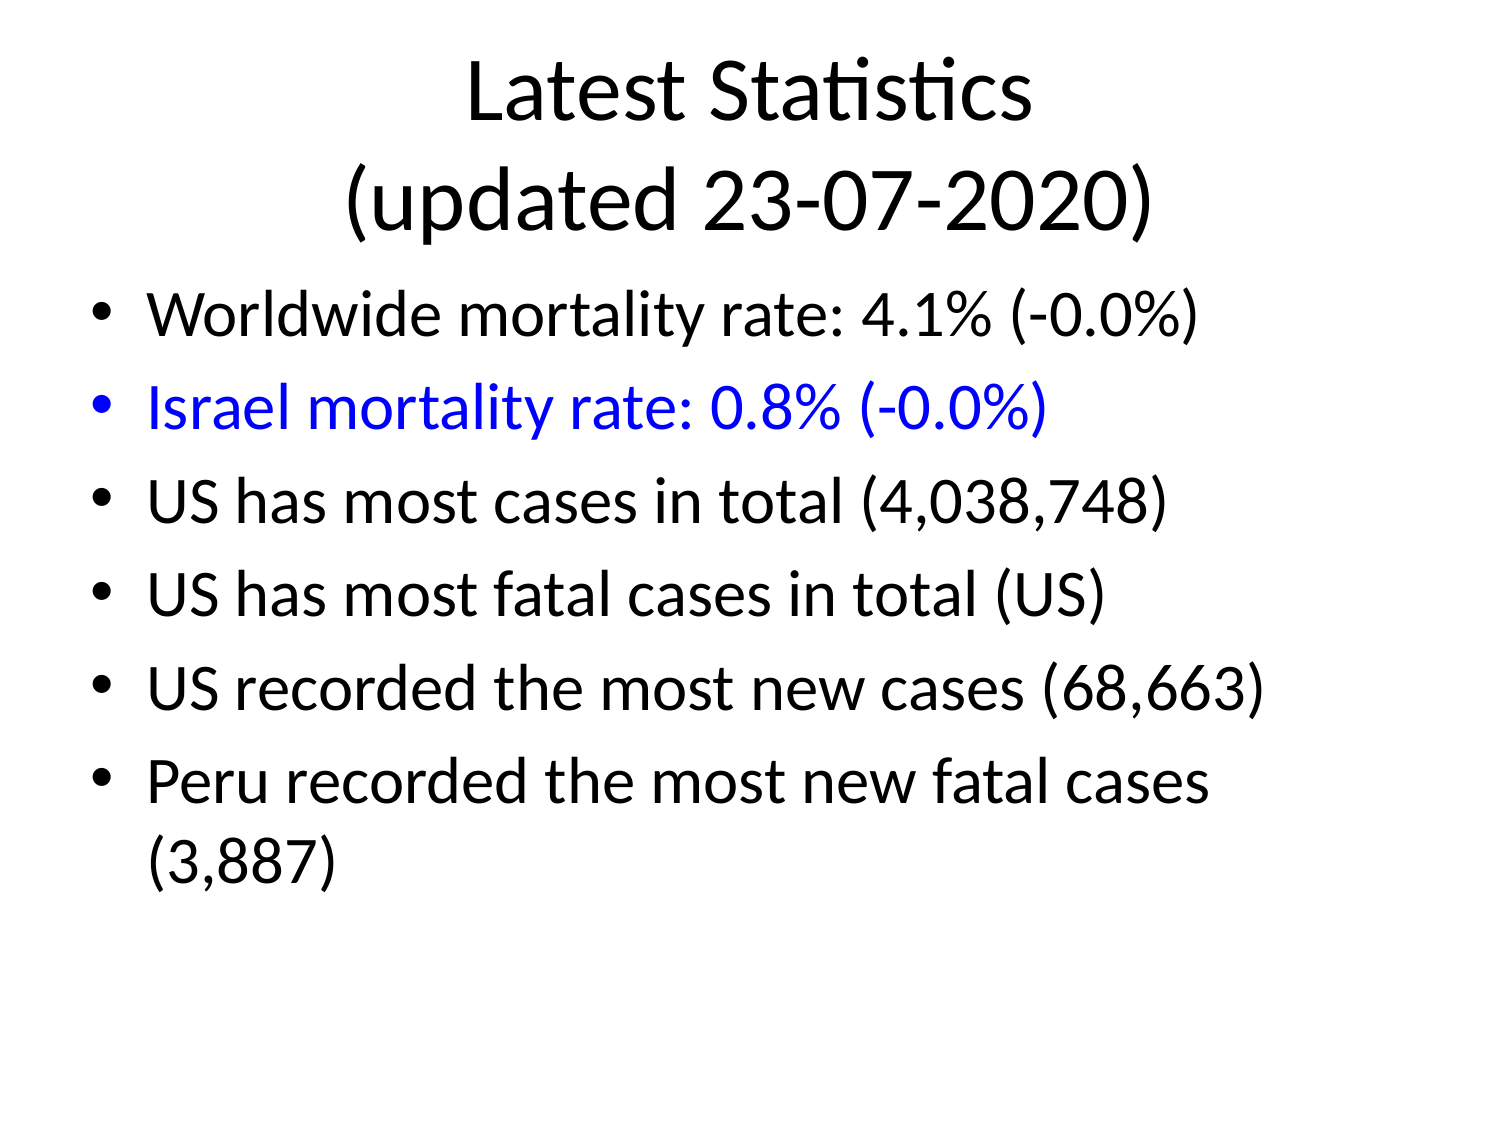

# Latest Statistics
(updated 23-07-2020)
Worldwide mortality rate: 4.1% (-0.0%)
Israel mortality rate: 0.8% (-0.0%)
US has most cases in total (4,038,748)
US has most fatal cases in total (US)
US recorded the most new cases (68,663)
Peru recorded the most new fatal cases (3,887)